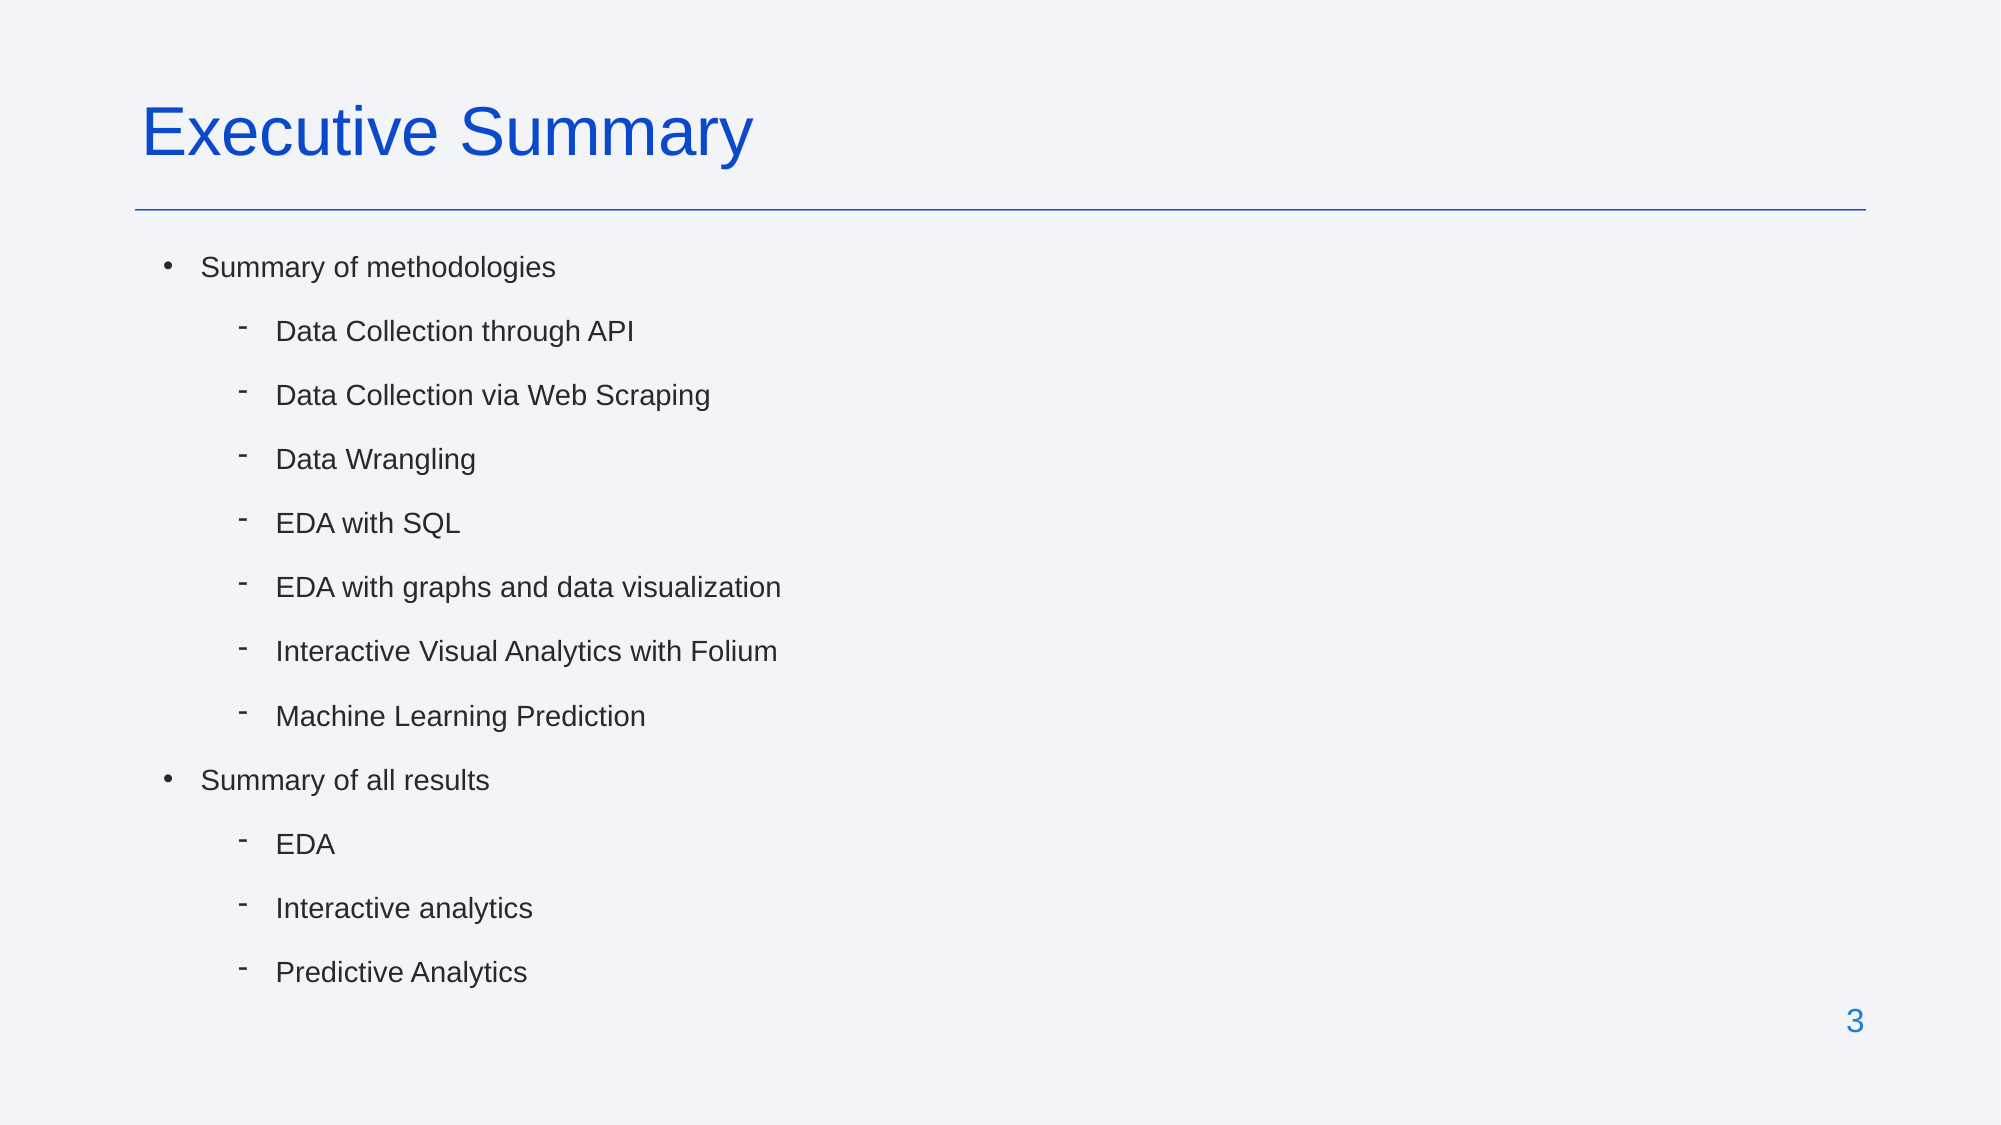

Executive Summary
Summary of methodologies
Data Collection through API
Data Collection via Web Scraping
Data Wrangling
EDA with SQL
EDA with graphs and data visualization
Interactive Visual Analytics with Folium
Machine Learning Prediction
Summary of all results
EDA
Interactive analytics
Predictive Analytics

3